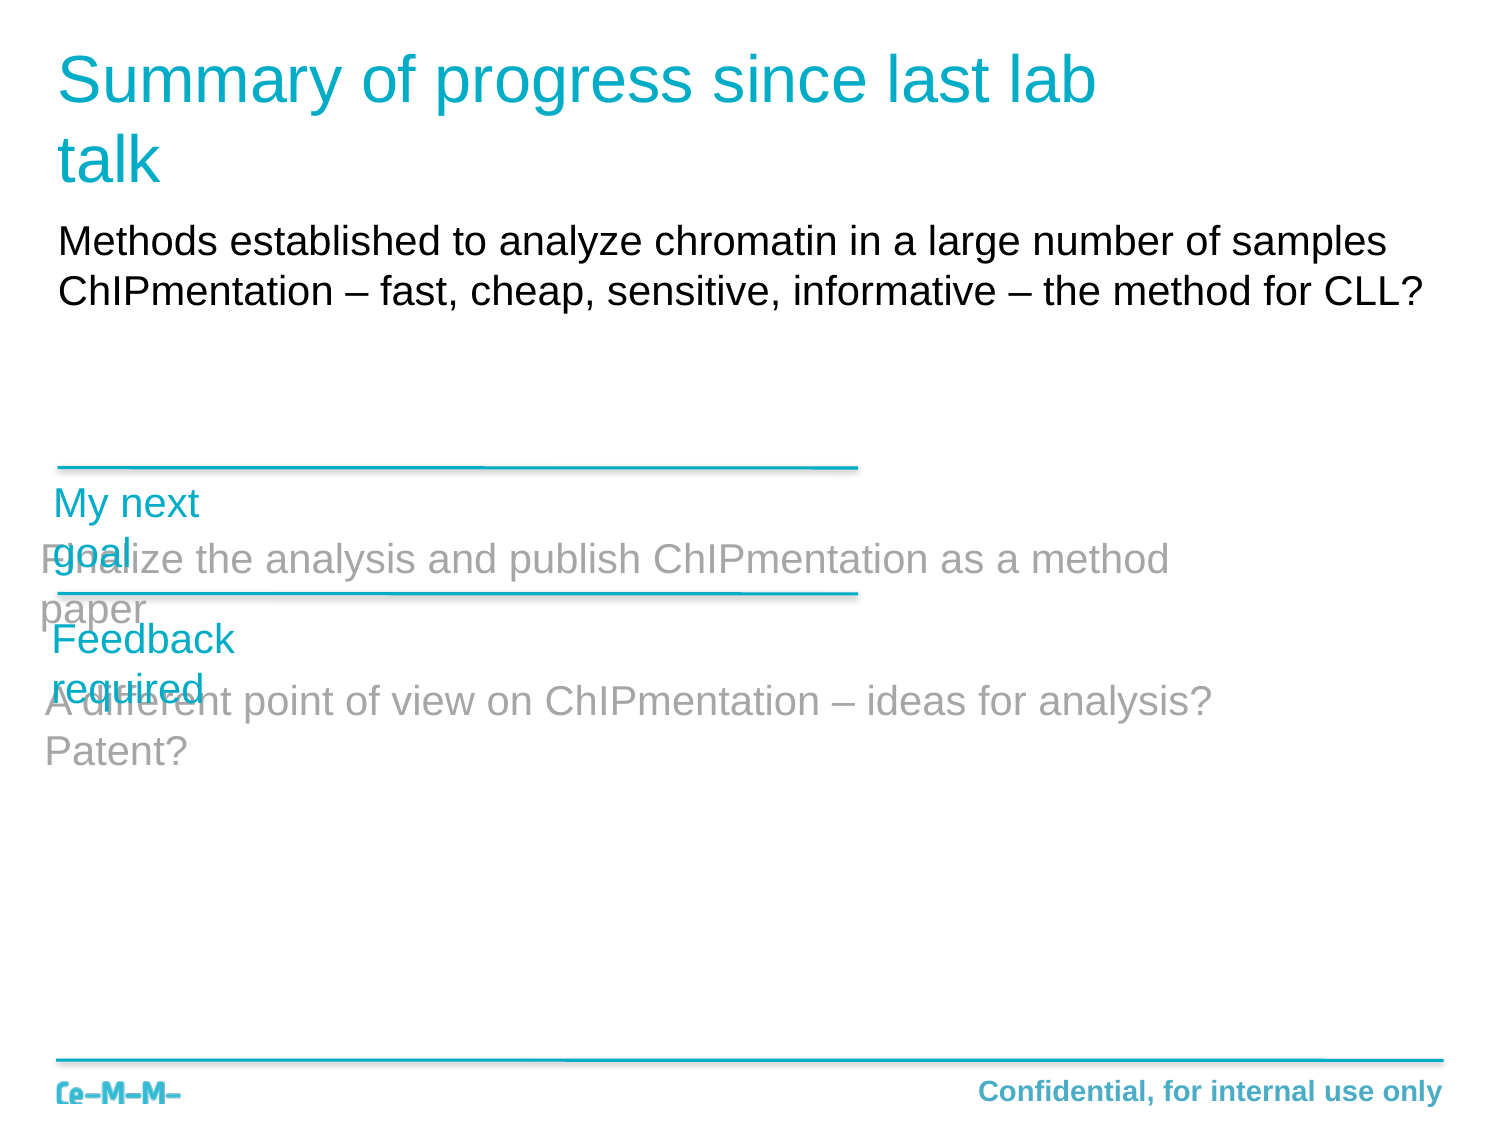

# Summary of progress since last lab talk
Methods established to analyze chromatin in a large number of samples
ChIPmentation – fast, cheap, sensitive, informative – the method for CLL?
My next goal
Finalize the analysis and publish ChIPmentation as a method paper
Feedback required
A different point of view on ChIPmentation – ideas for analysis? Patent?